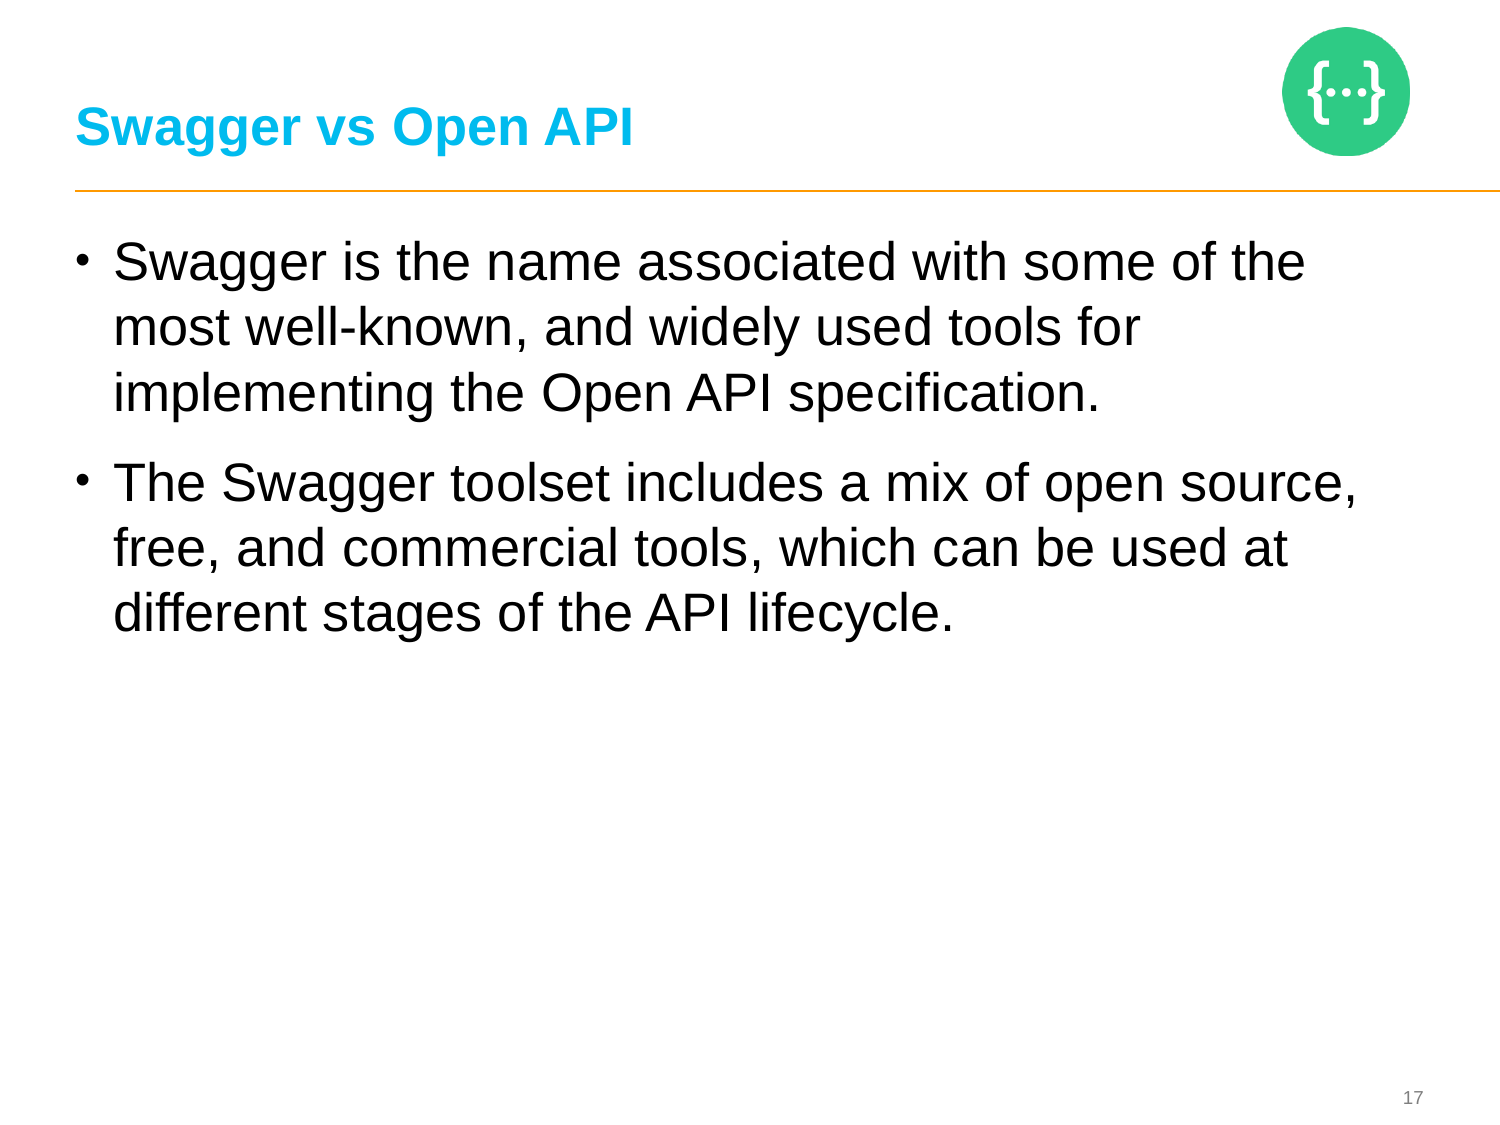

# Swagger vs Open API
Swagger is the name associated with some of the most well-known, and widely used tools for implementing the Open API specification.
The Swagger toolset includes a mix of open source, free, and commercial tools, which can be used at different stages of the API lifecycle.